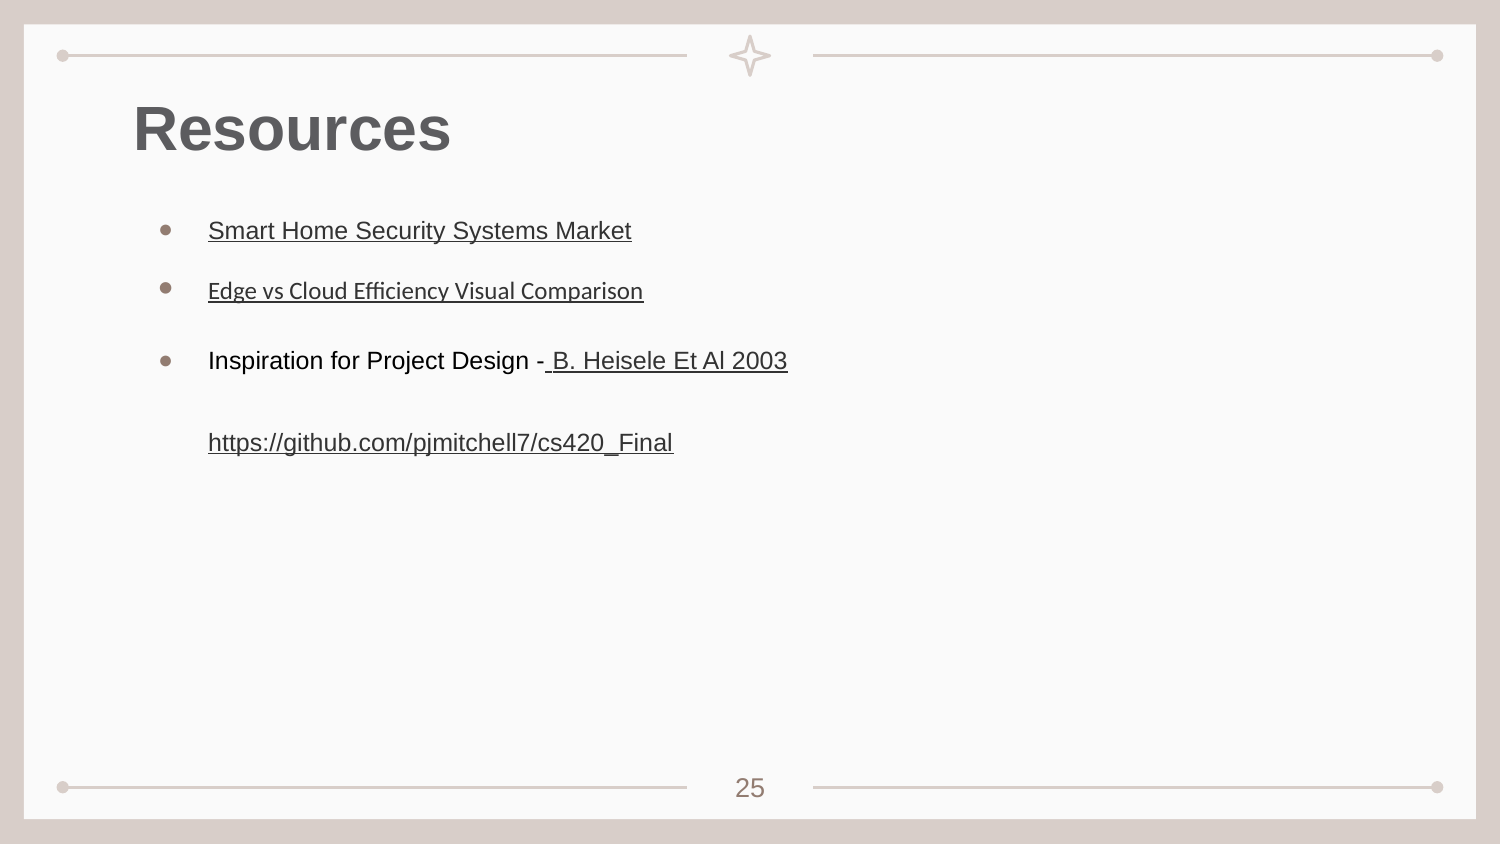

# Resources
Smart Home Security Systems Market

Edge vs Cloud Efficiency Visual Comparison

Inspiration for Project Design - B. Heisele Et Al 2003

https://github.com/pjmitchell7/cs420_Final

25